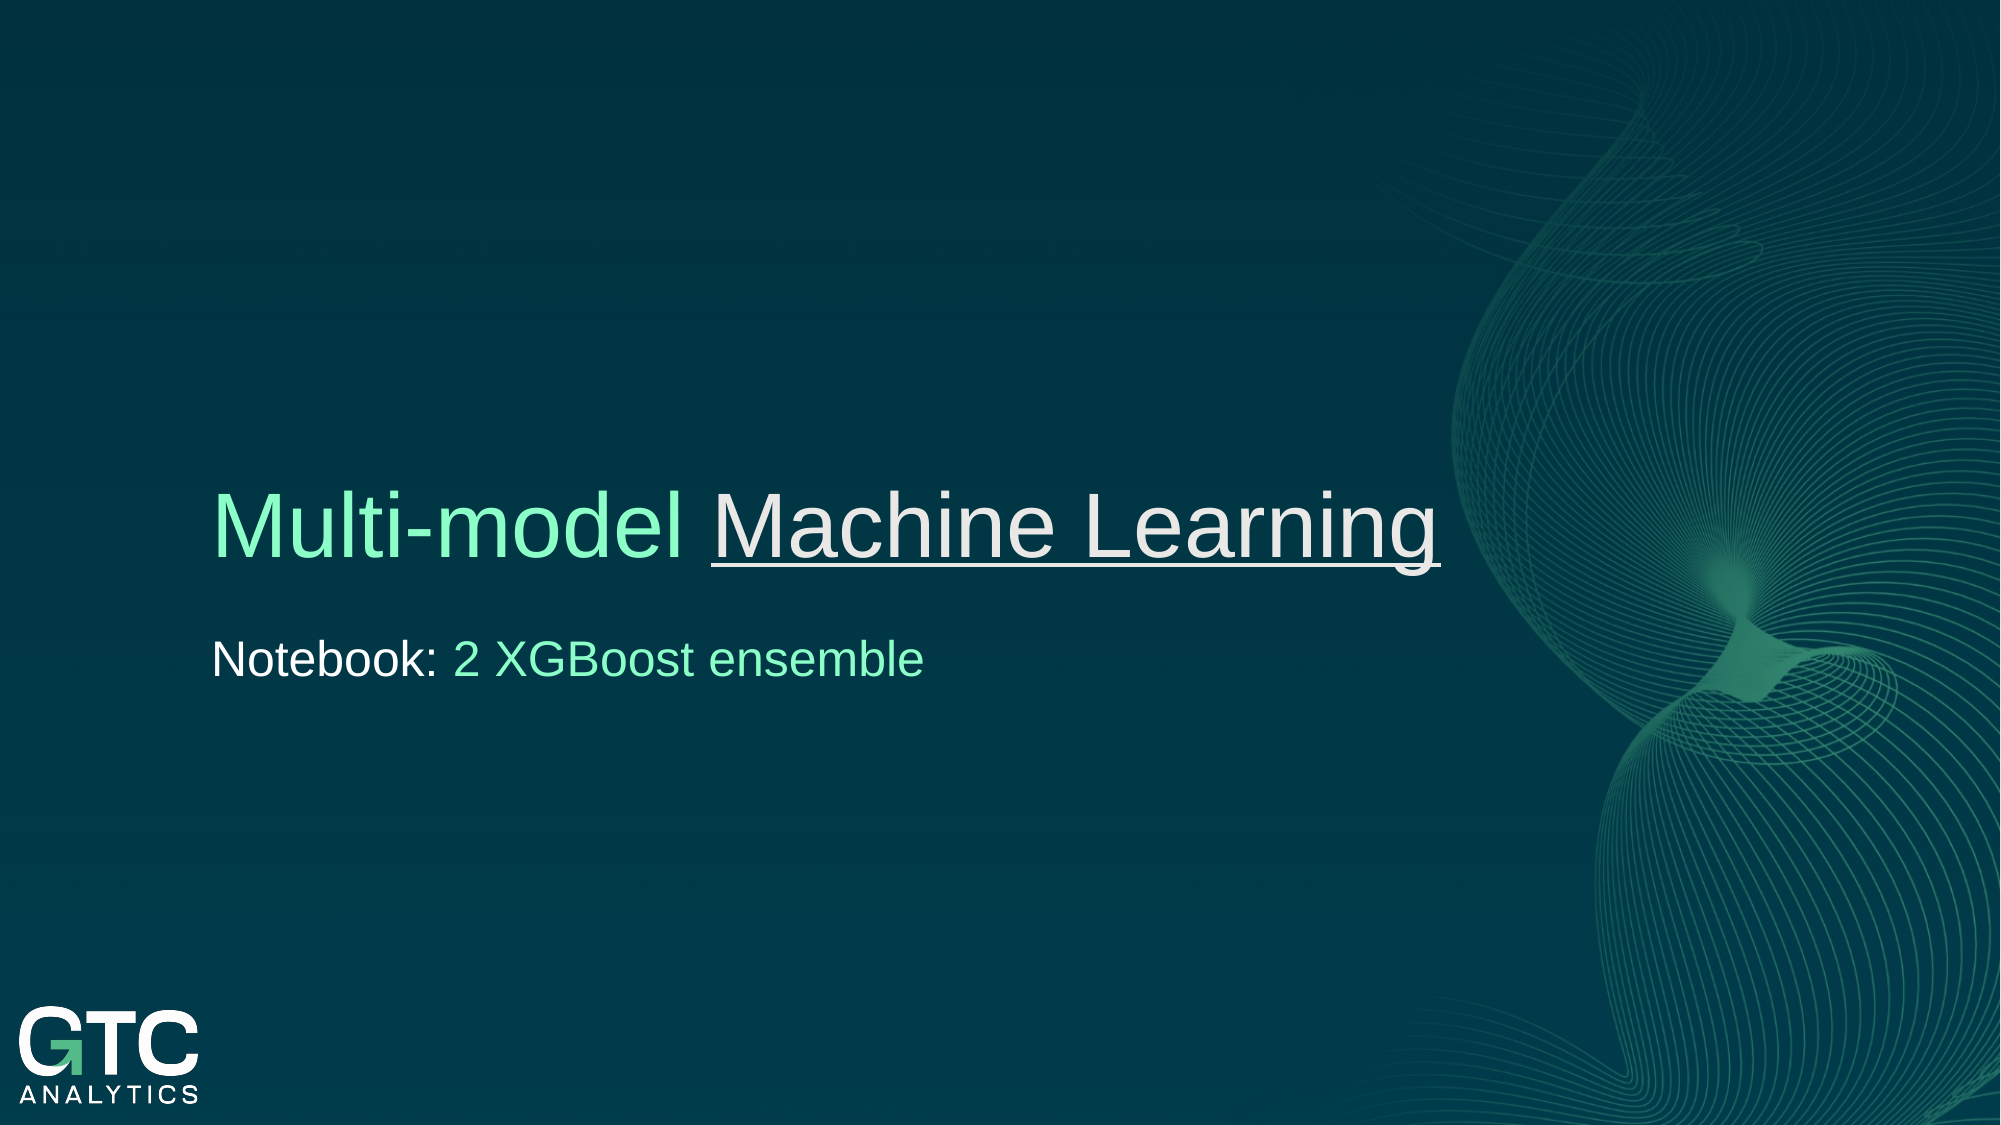

Multi-model Machine Learning
Notebook: 2 XGBoost ensemble